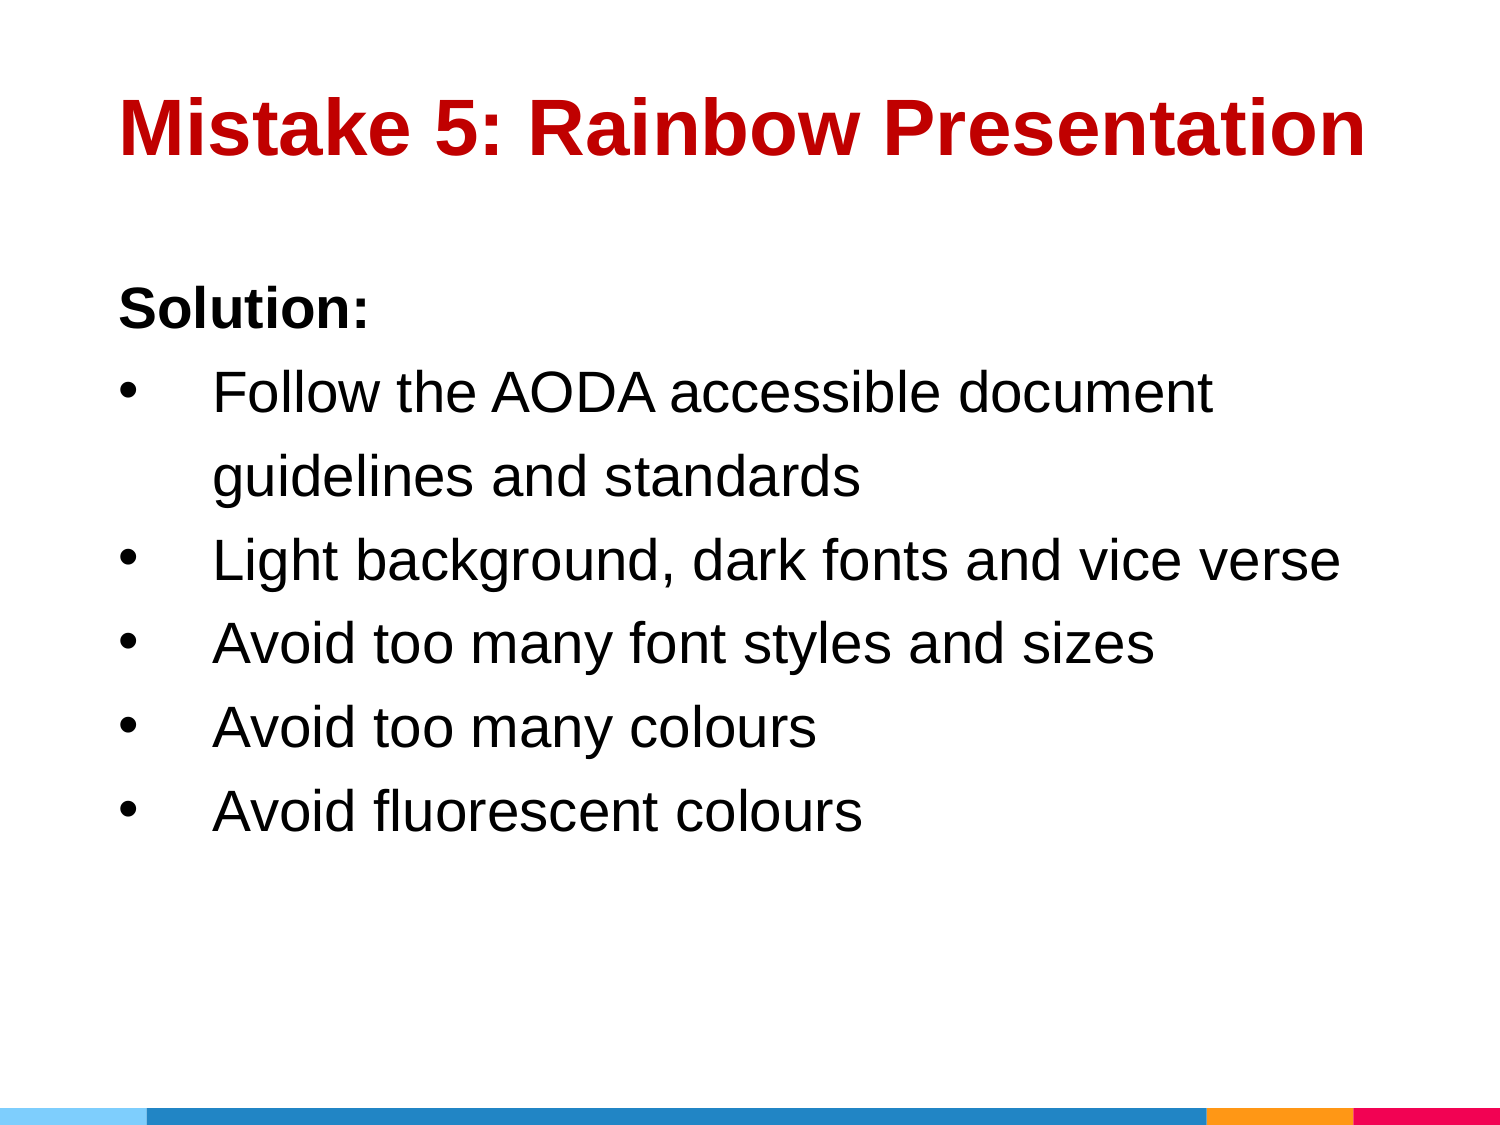

Mistake 5: Rainbow Presentation
Solution:
Follow the AODA accessible document guidelines and standards
Light background, dark fonts and vice verse
Avoid too many font styles and sizes
Avoid too many colours
Avoid fluorescent colours